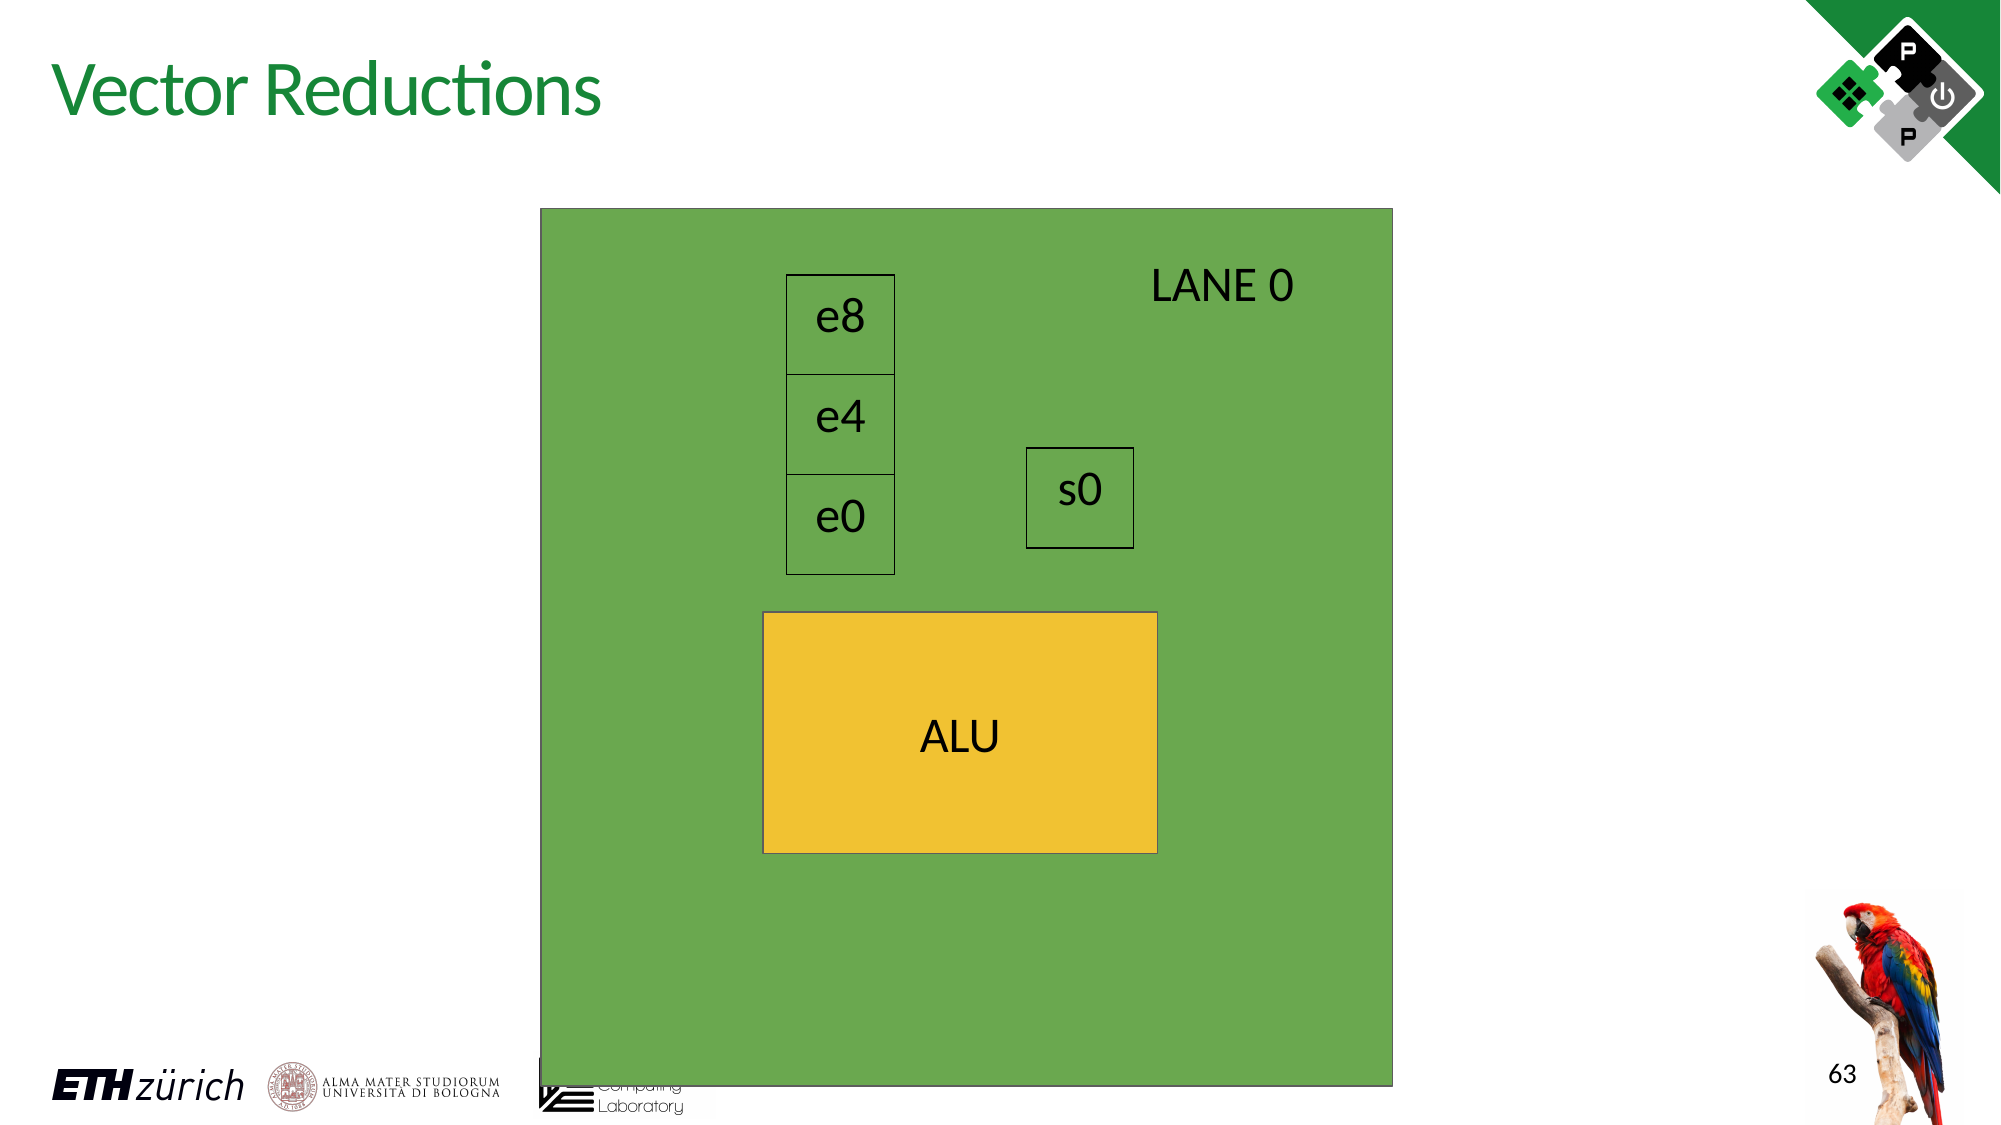

# Vector Reductions

LANE 0
| e8 |
| --- |
| e4 |
| e0 |
| s0 |
| --- |
ALU
63